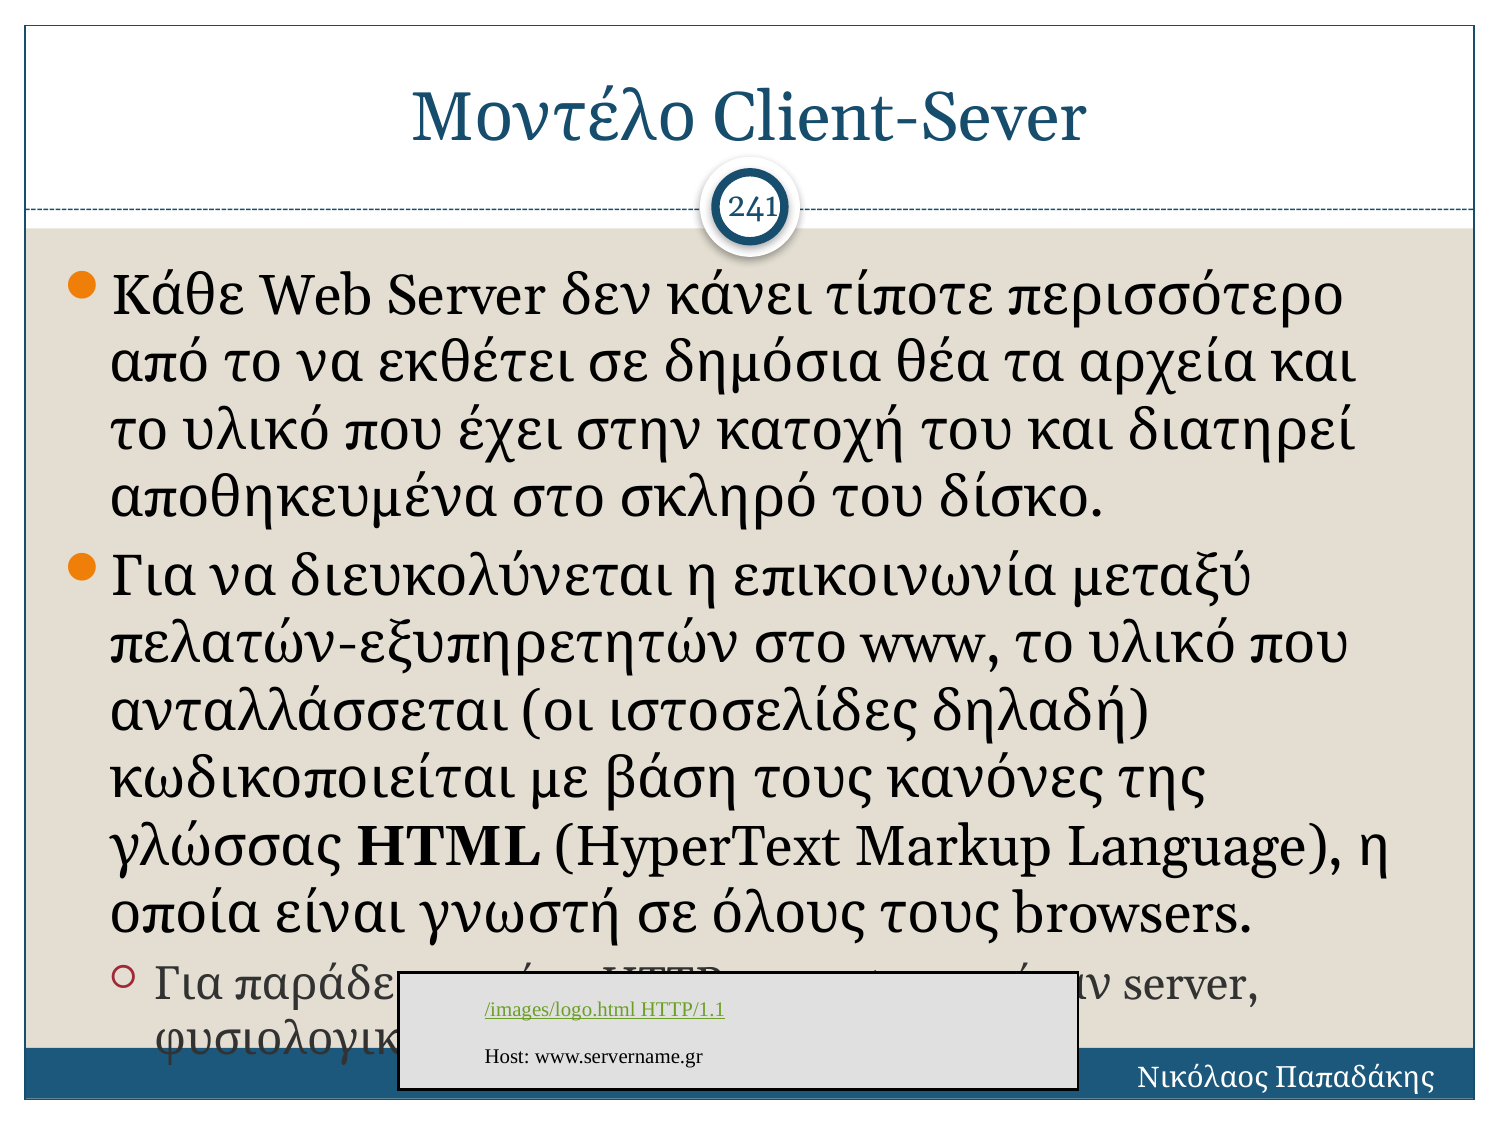

# Μοντέλο Client-Sever
241
Κάθε Web Server δεν κάνει τίποτε περισσότερο από το να εκθέτει σε δημόσια θέα τα αρχεία και το υλικό που έχει στην κατοχή του και διατηρεί αποθηκευμένα στο σκληρό του δίσκο.
Για να διευκολύνεται η επικοινωνία μεταξύ πελατών-εξυπηρετητών στο www, το υλικό που ανταλλάσσεται (οι ιστοσελίδες δηλαδή) κωδικοποιείται με βάση τους κανόνες της γλώσσας HTML (HyperText Markup Language), η οποία είναι γνωστή σε όλους τους browsers.
Για παράδειγμα, ένα HTTP request προς έναν server, φυσιολογικά, έχει την ακόλουθη μορφή:

| /images/logo.html HTTP/1.1 Host: www.servername.gr |
| --- |
Νικόλαος Παπαδάκης